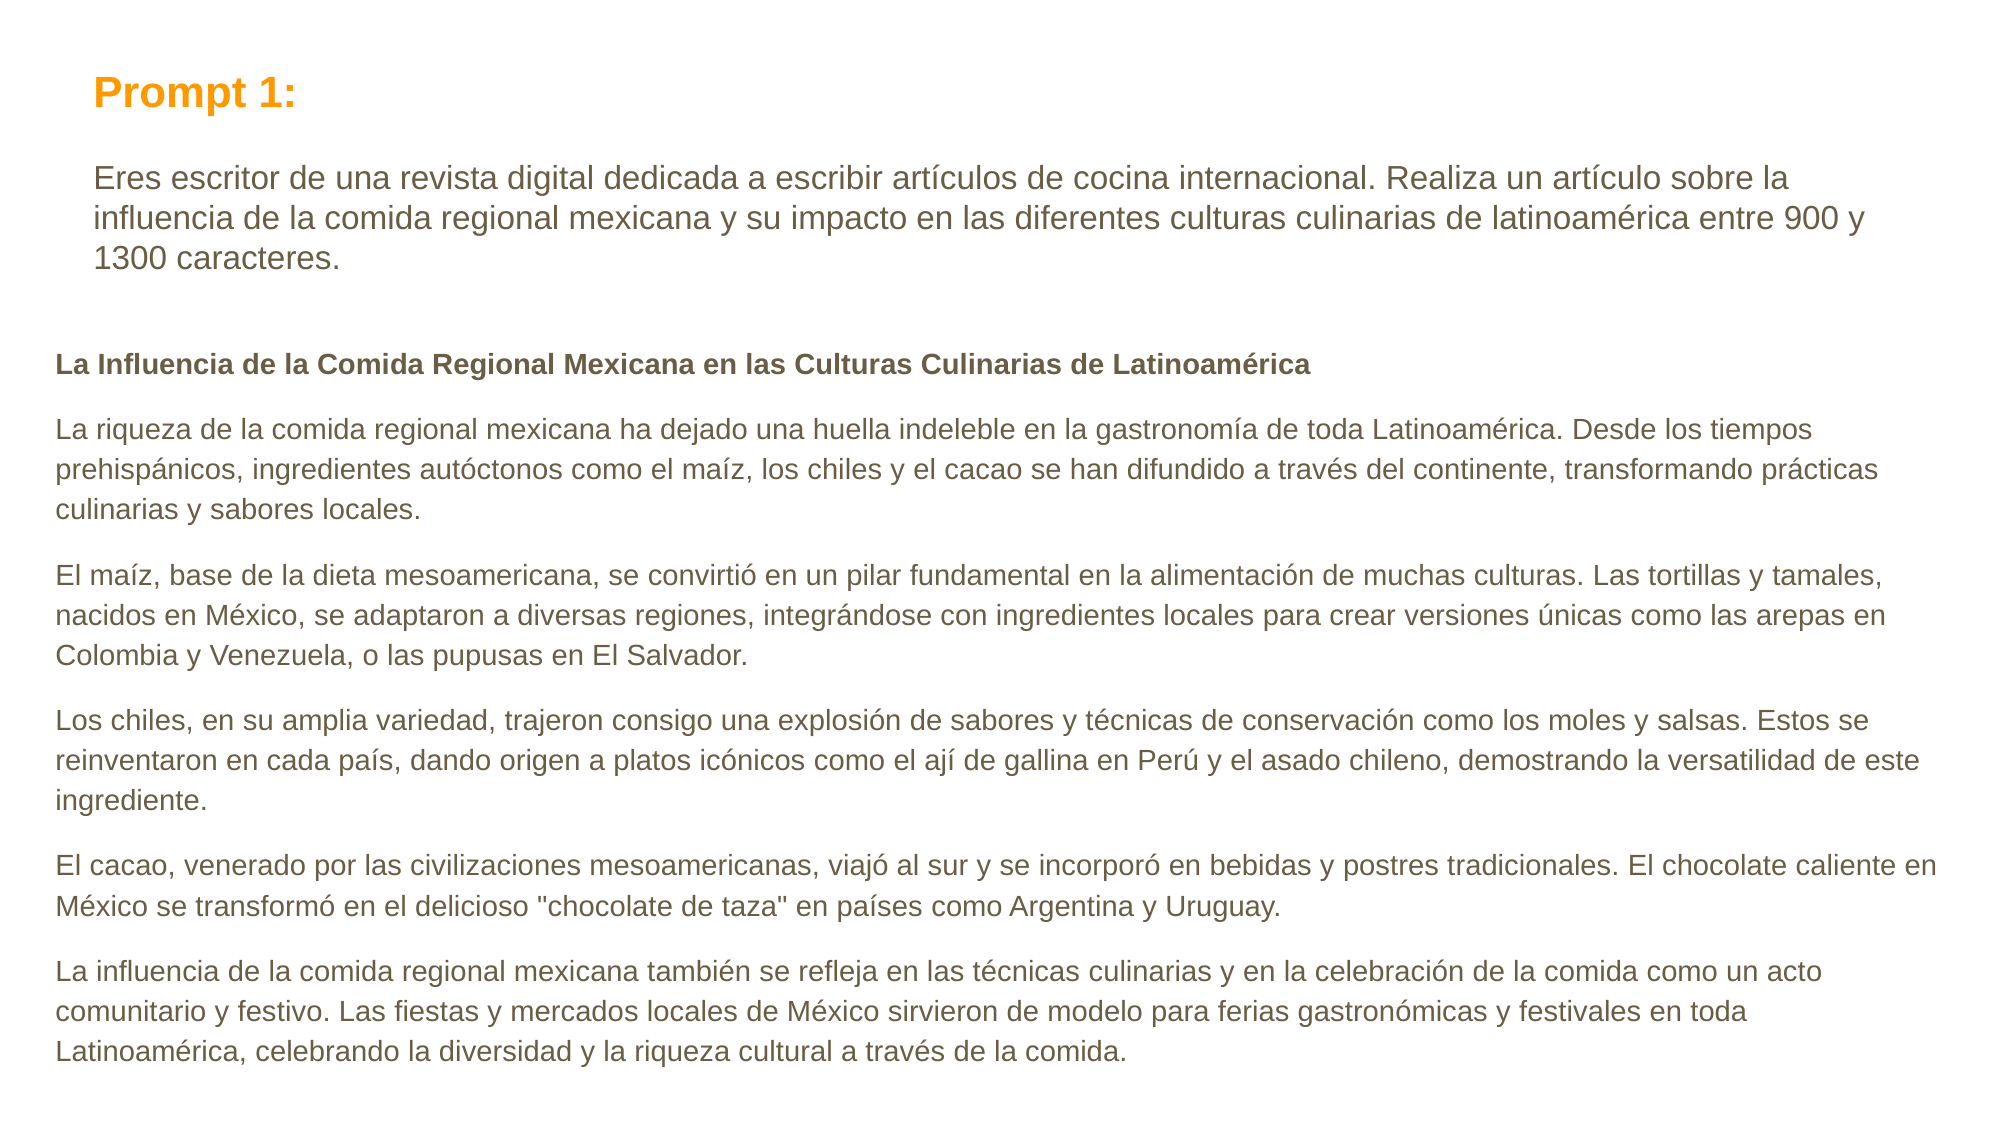

Prompt 1:

Eres escritor de una revista digital dedicada a escribir artículos de cocina internacional. Realiza un artículo sobre la influencia de la comida regional mexicana y su impacto en las diferentes culturas culinarias de latinoamérica entre 900 y 1300 caracteres.
La Influencia de la Comida Regional Mexicana en las Culturas Culinarias de Latinoamérica
La riqueza de la comida regional mexicana ha dejado una huella indeleble en la gastronomía de toda Latinoamérica. Desde los tiempos prehispánicos, ingredientes autóctonos como el maíz, los chiles y el cacao se han difundido a través del continente, transformando prácticas culinarias y sabores locales.
El maíz, base de la dieta mesoamericana, se convirtió en un pilar fundamental en la alimentación de muchas culturas. Las tortillas y tamales, nacidos en México, se adaptaron a diversas regiones, integrándose con ingredientes locales para crear versiones únicas como las arepas en Colombia y Venezuela, o las pupusas en El Salvador.
Los chiles, en su amplia variedad, trajeron consigo una explosión de sabores y técnicas de conservación como los moles y salsas. Estos se reinventaron en cada país, dando origen a platos icónicos como el ají de gallina en Perú y el asado chileno, demostrando la versatilidad de este ingrediente.
El cacao, venerado por las civilizaciones mesoamericanas, viajó al sur y se incorporó en bebidas y postres tradicionales. El chocolate caliente en México se transformó en el delicioso "chocolate de taza" en países como Argentina y Uruguay.
La influencia de la comida regional mexicana también se refleja en las técnicas culinarias y en la celebración de la comida como un acto comunitario y festivo. Las fiestas y mercados locales de México sirvieron de modelo para ferias gastronómicas y festivales en toda Latinoamérica, celebrando la diversidad y la riqueza cultural a través de la comida.